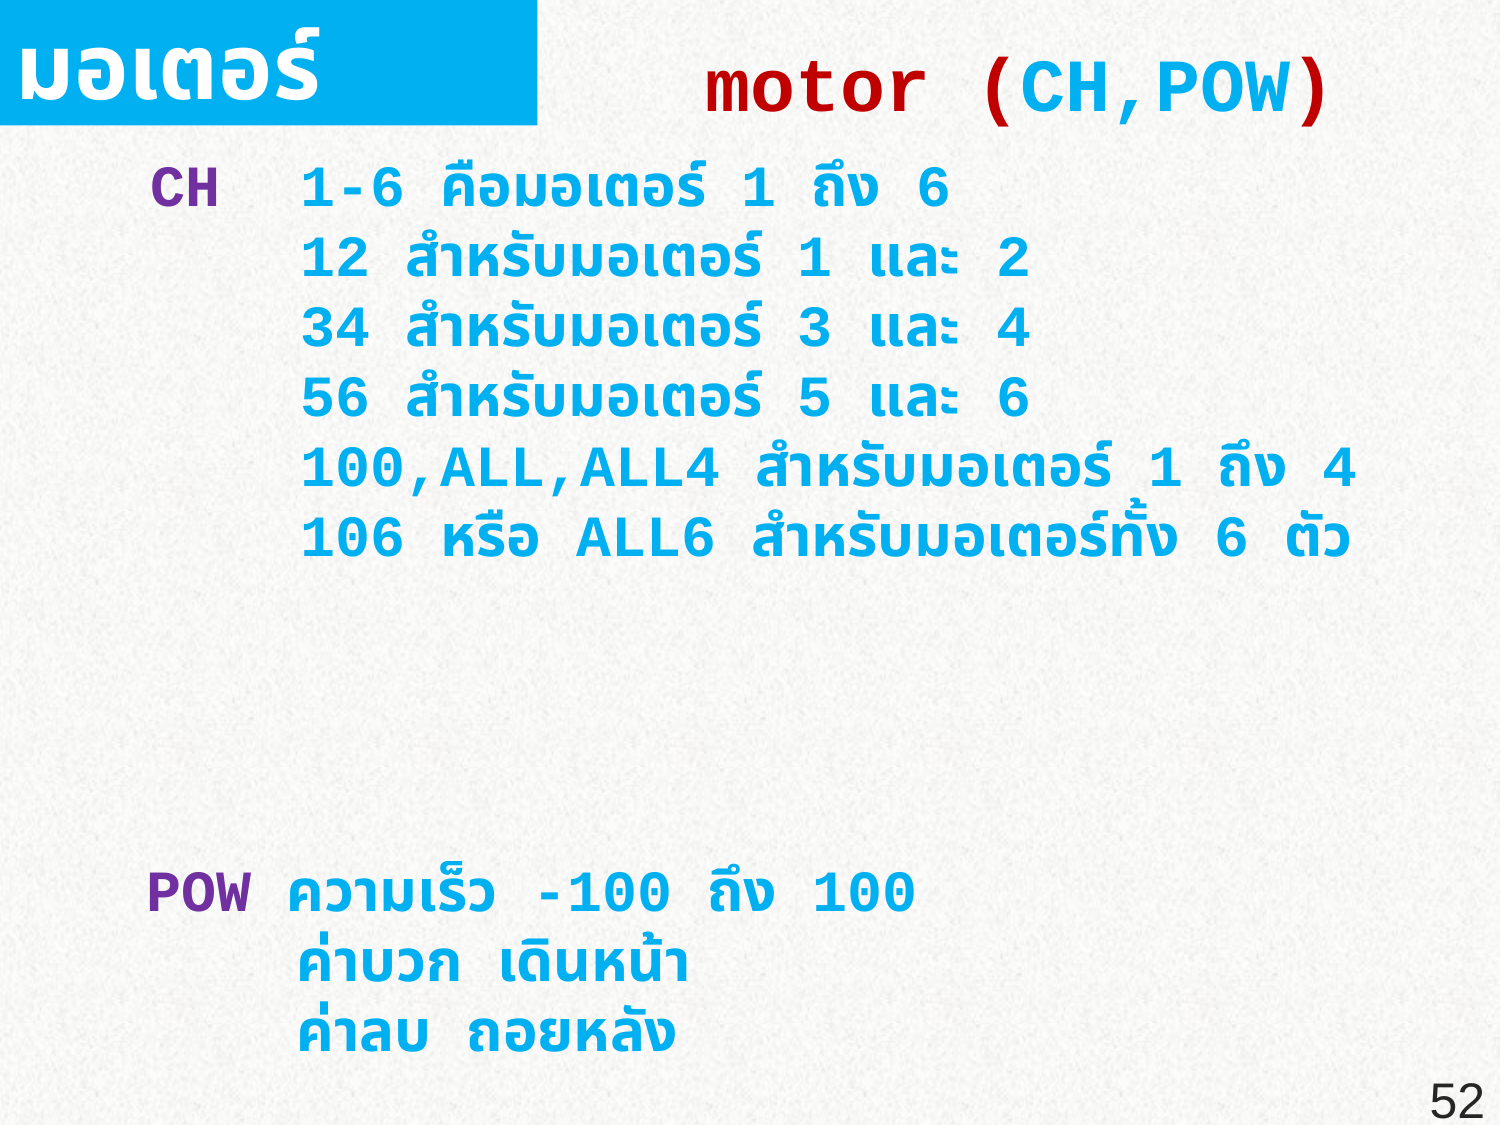

คำสั่งขับมอเตอร์
motor (CH,POW)
CH 	1-6 คือมอเตอร์ 1 ถึง 6
	12 สำหรับมอเตอร์ 1 และ 2
	34 สำหรับมอเตอร์ 3 และ 4
	56 สำหรับมอเตอร์ 5 และ 6
	100,ALL,ALL4 สำหรับมอเตอร์ 1 ถึง 4
	106 หรือ ALL6 สำหรับมอเตอร์ทั้ง 6 ตัว
POW ความเร็ว -100 ถึง 100
	ค่าบวก เดินหน้า
	ค่าลบ ถอยหลัง
52